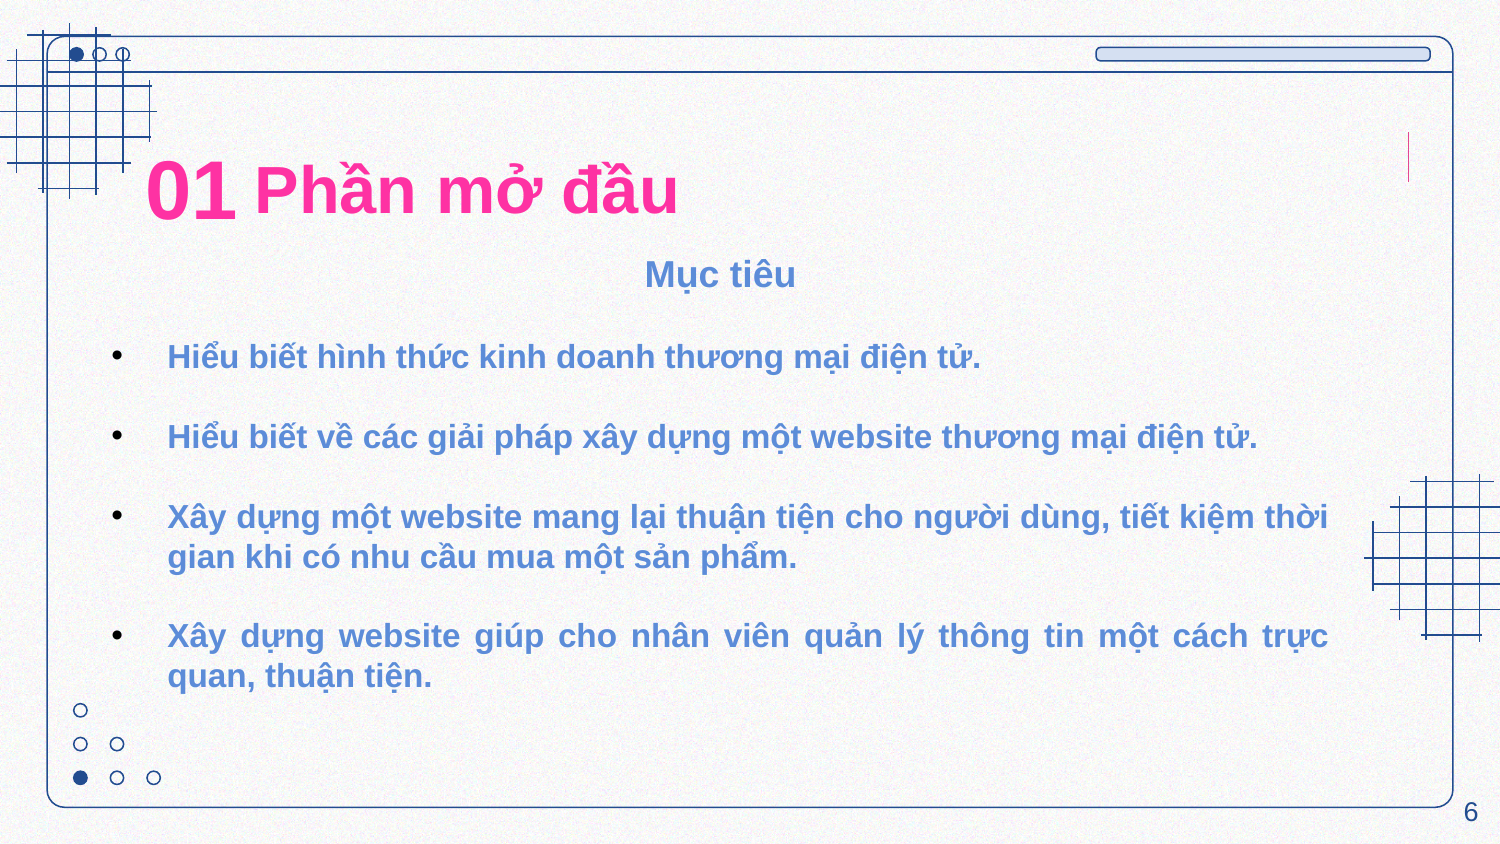

01
Phần mở đầu
Mục tiêu

Hiểu biết hình thức kinh doanh thương mại điện tử.

Hiểu biết về các giải pháp xây dựng một website thương mại điện tử.

Xây dựng một website mang lại thuận tiện cho người dùng, tiết kiệm thời gian khi có nhu cầu mua một sản phẩm.

Xây dựng website giúp cho nhân viên quản lý thông tin một cách trực quan, thuận tiện.

6